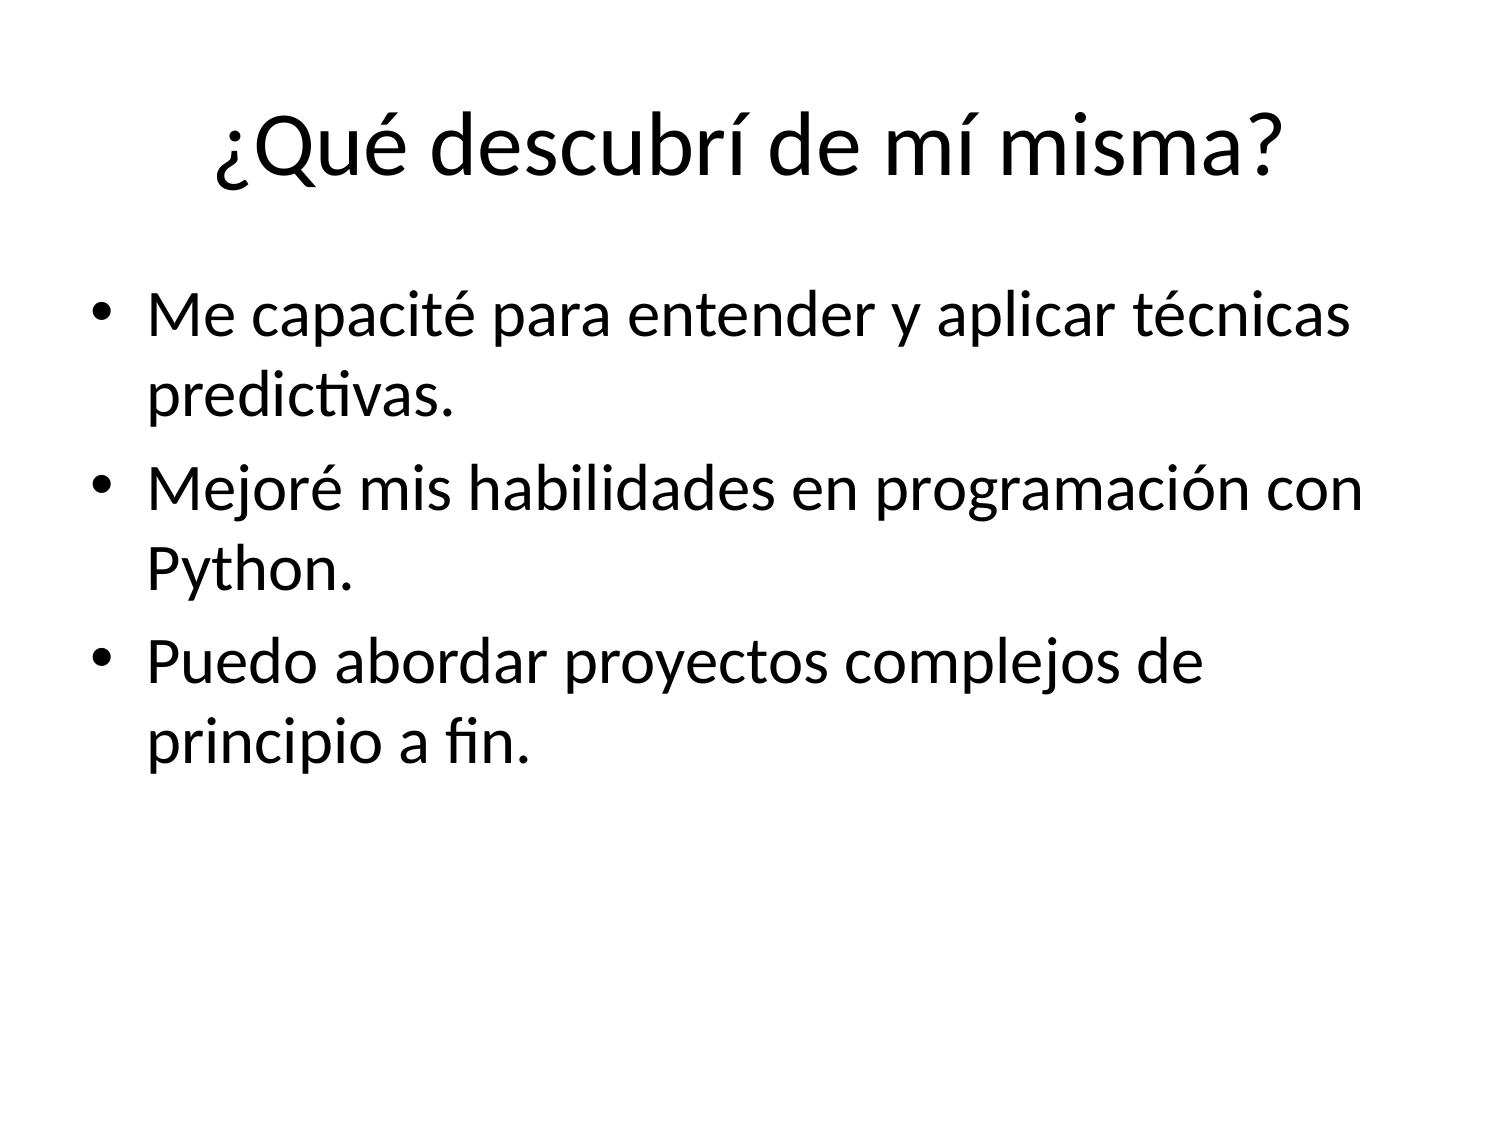

# ¿Qué descubrí de mí misma?
Me capacité para entender y aplicar técnicas predictivas.
Mejoré mis habilidades en programación con Python.
Puedo abordar proyectos complejos de principio a fin.